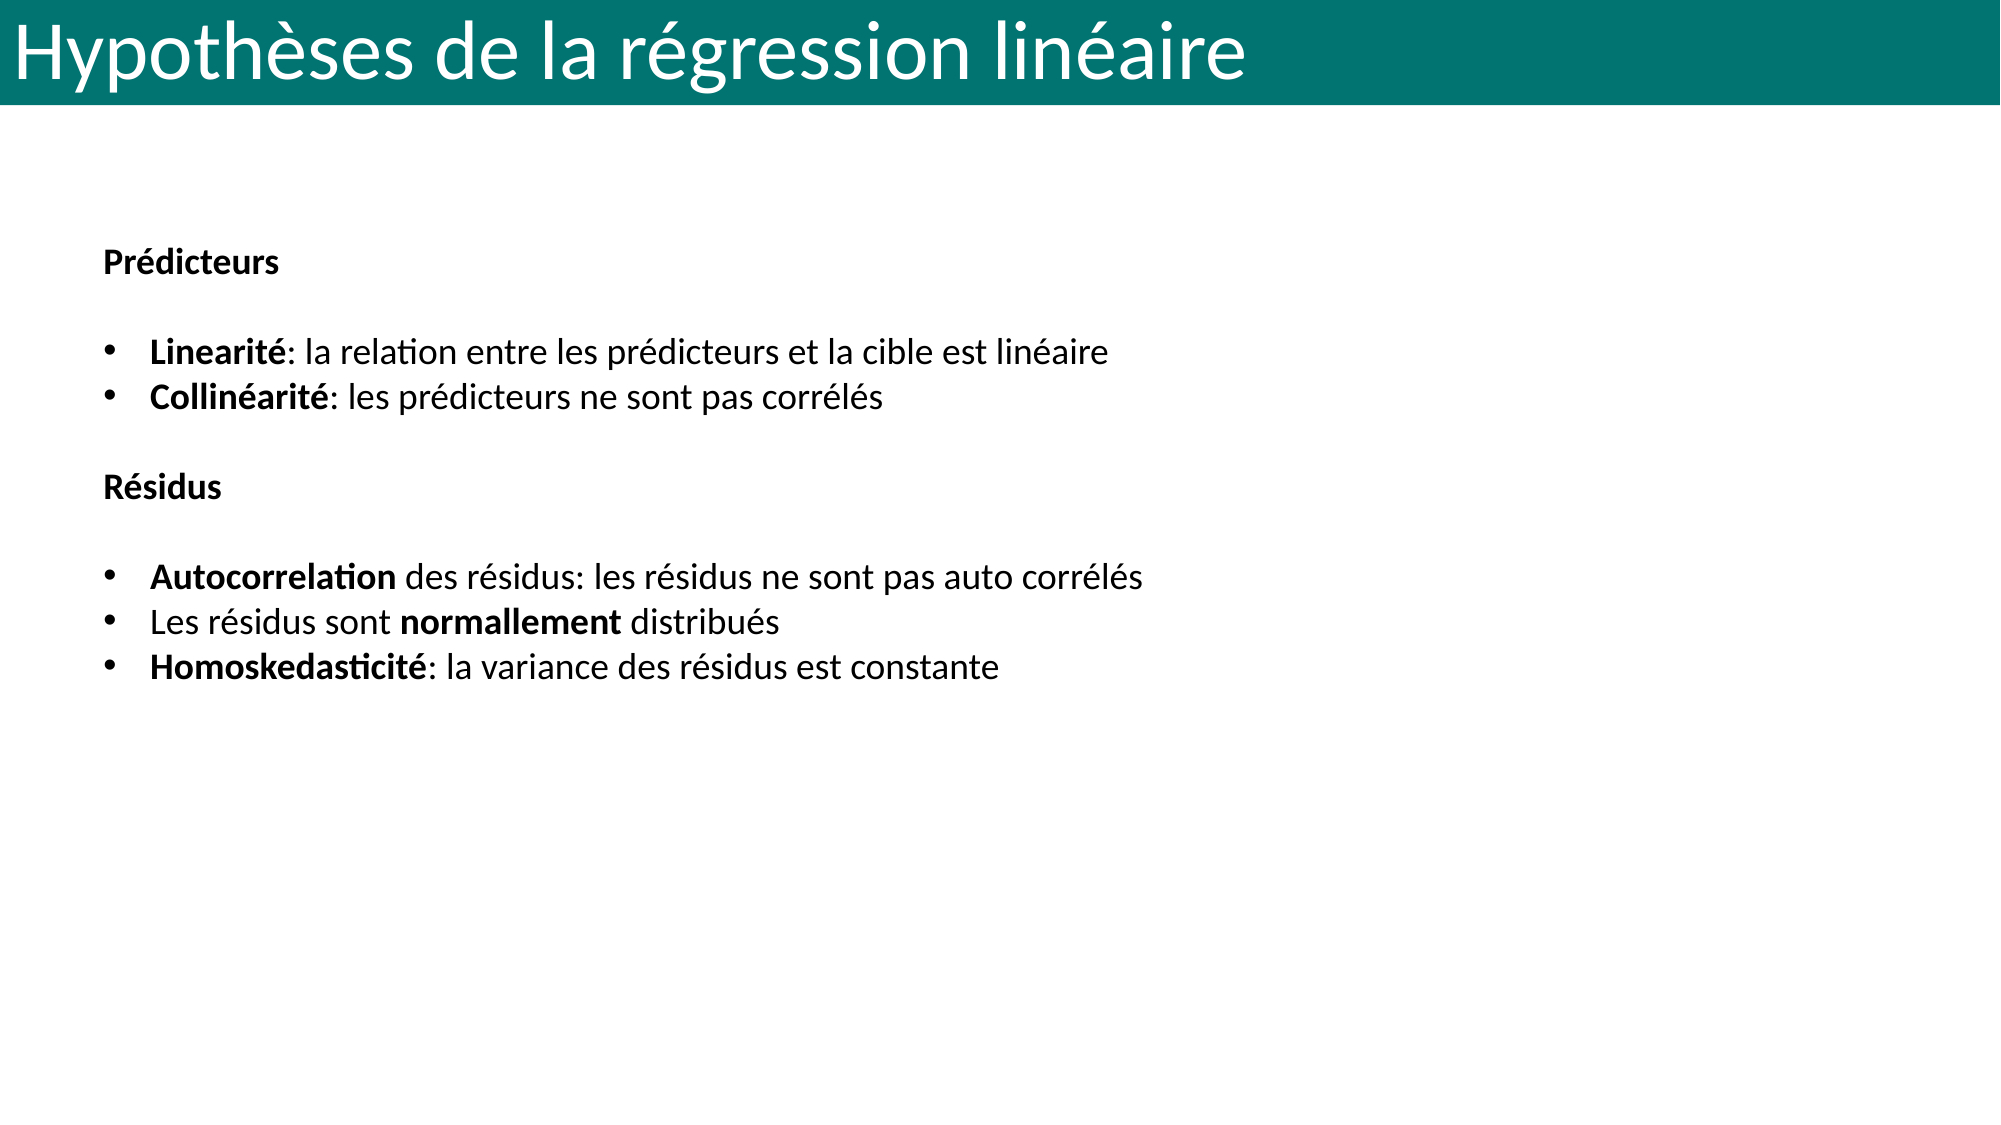

Hypothèses de la régression linéaire
Prédicteurs

Linearité: la relation entre les prédicteurs et la cible est linéaire
Collinéarité: les prédicteurs ne sont pas corrélés

Résidus

Autocorrelation des résidus: les résidus ne sont pas auto corrélés
Les résidus sont normallement distribués
Homoskedasticité: la variance des résidus est constante